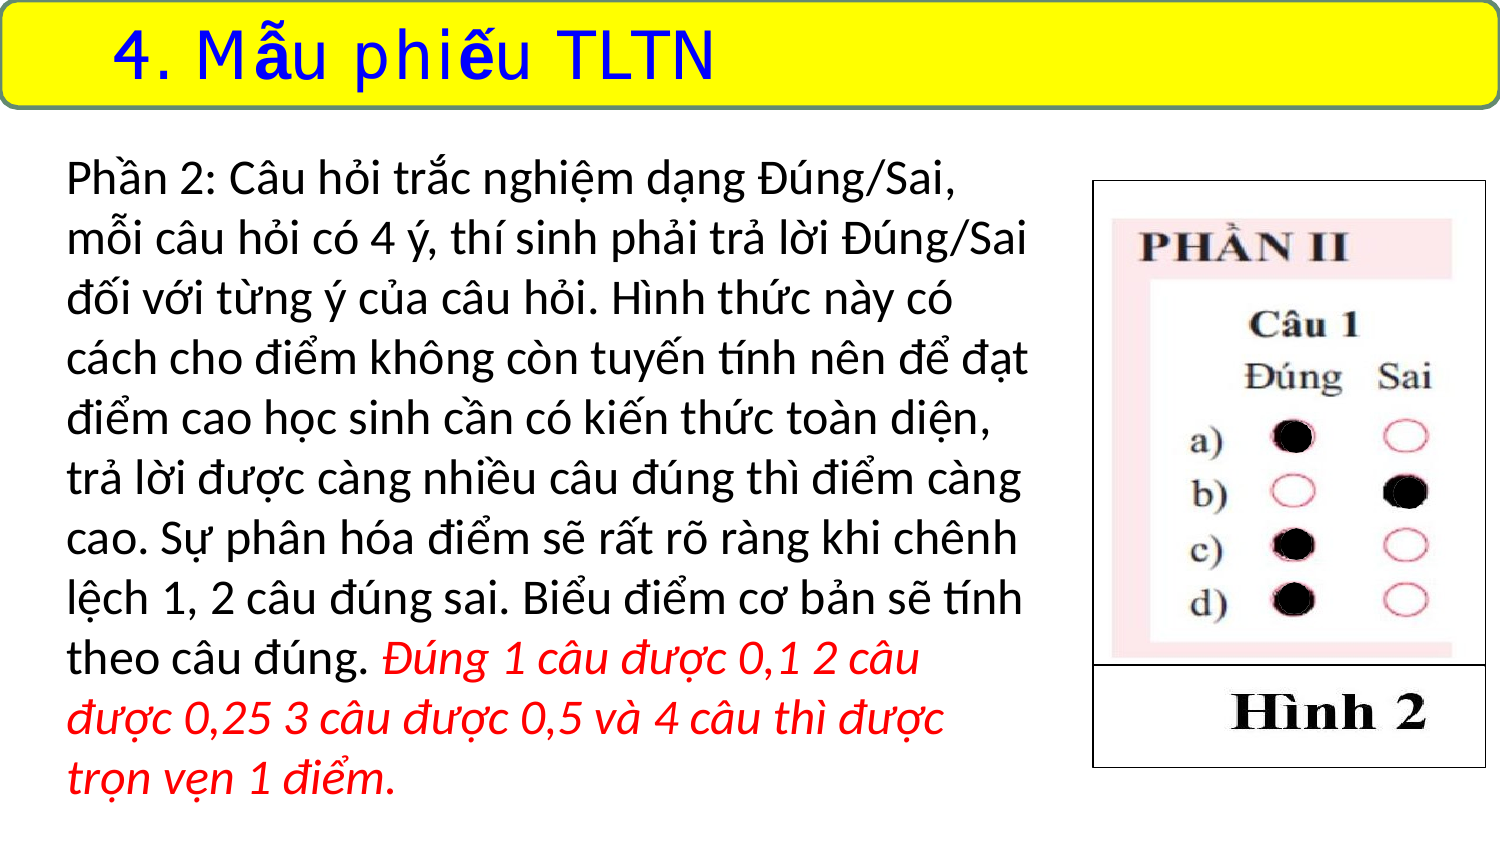

# 4. Mẫu phiếu TLTN
Phần 2: Câu hỏi trắc nghiệm dạng Đúng/Sai, mỗi câu hỏi có 4 ý, thí sinh phải trả lời Đúng/Sai đối với từng ý của câu hỏi. Hình thức này có cách cho điểm không còn tuyến tính nên để đạt điểm cao học sinh cần có kiến thức toàn diện, trả lời được càng nhiều câu đúng thì điểm càng cao. Sự phân hóa điểm sẽ rất rõ ràng khi chênh lệch 1, 2 câu đúng sai. Biểu điểm cơ bản sẽ tính theo câu đúng. Đúng 1 câu được 0,1 2 câu được 0,25 3 câu được 0,5 và 4 câu thì được trọn vẹn 1 điểm.